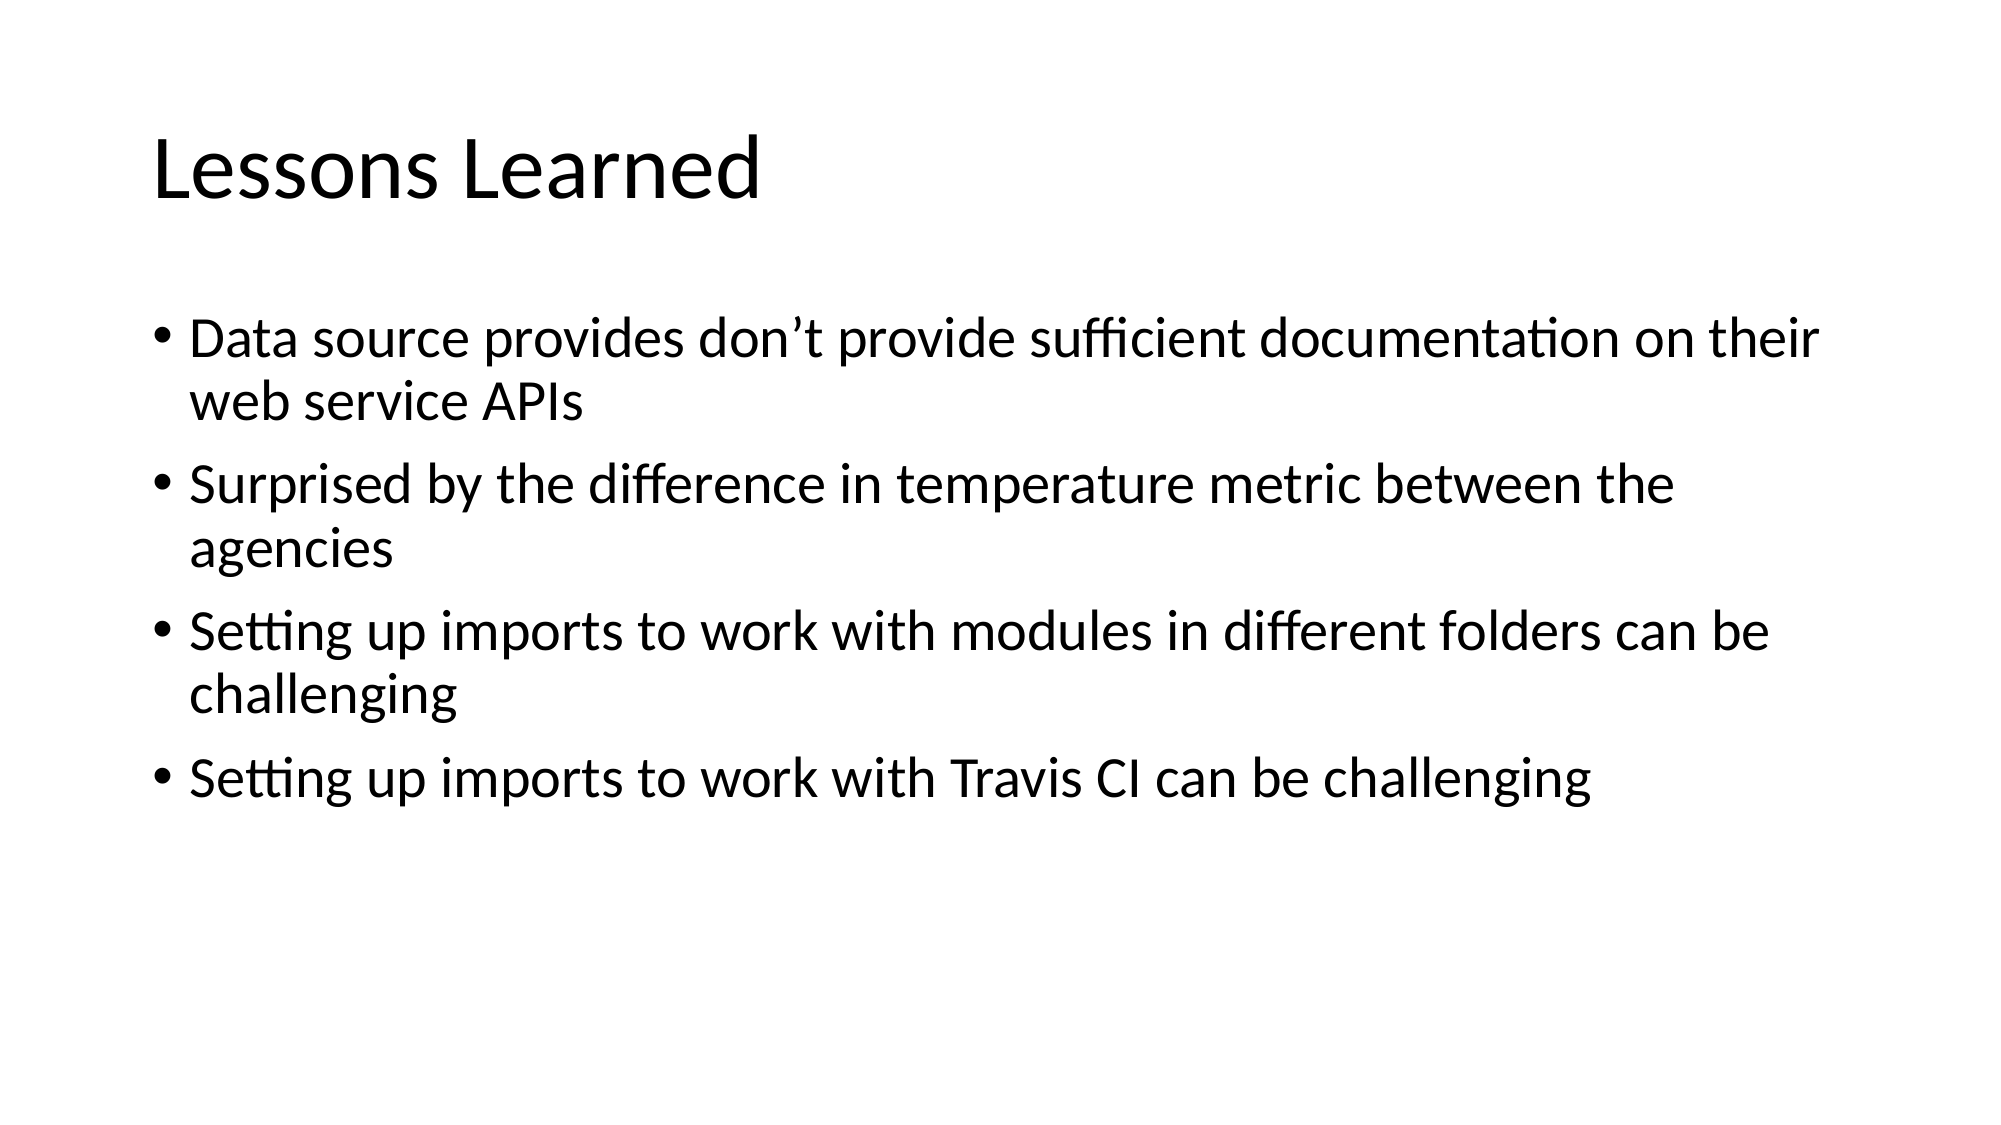

# Lessons Learned
Data source provides don’t provide sufficient documentation on their web service APIs
Surprised by the difference in temperature metric between the agencies
Setting up imports to work with modules in different folders can be challenging
Setting up imports to work with Travis CI can be challenging